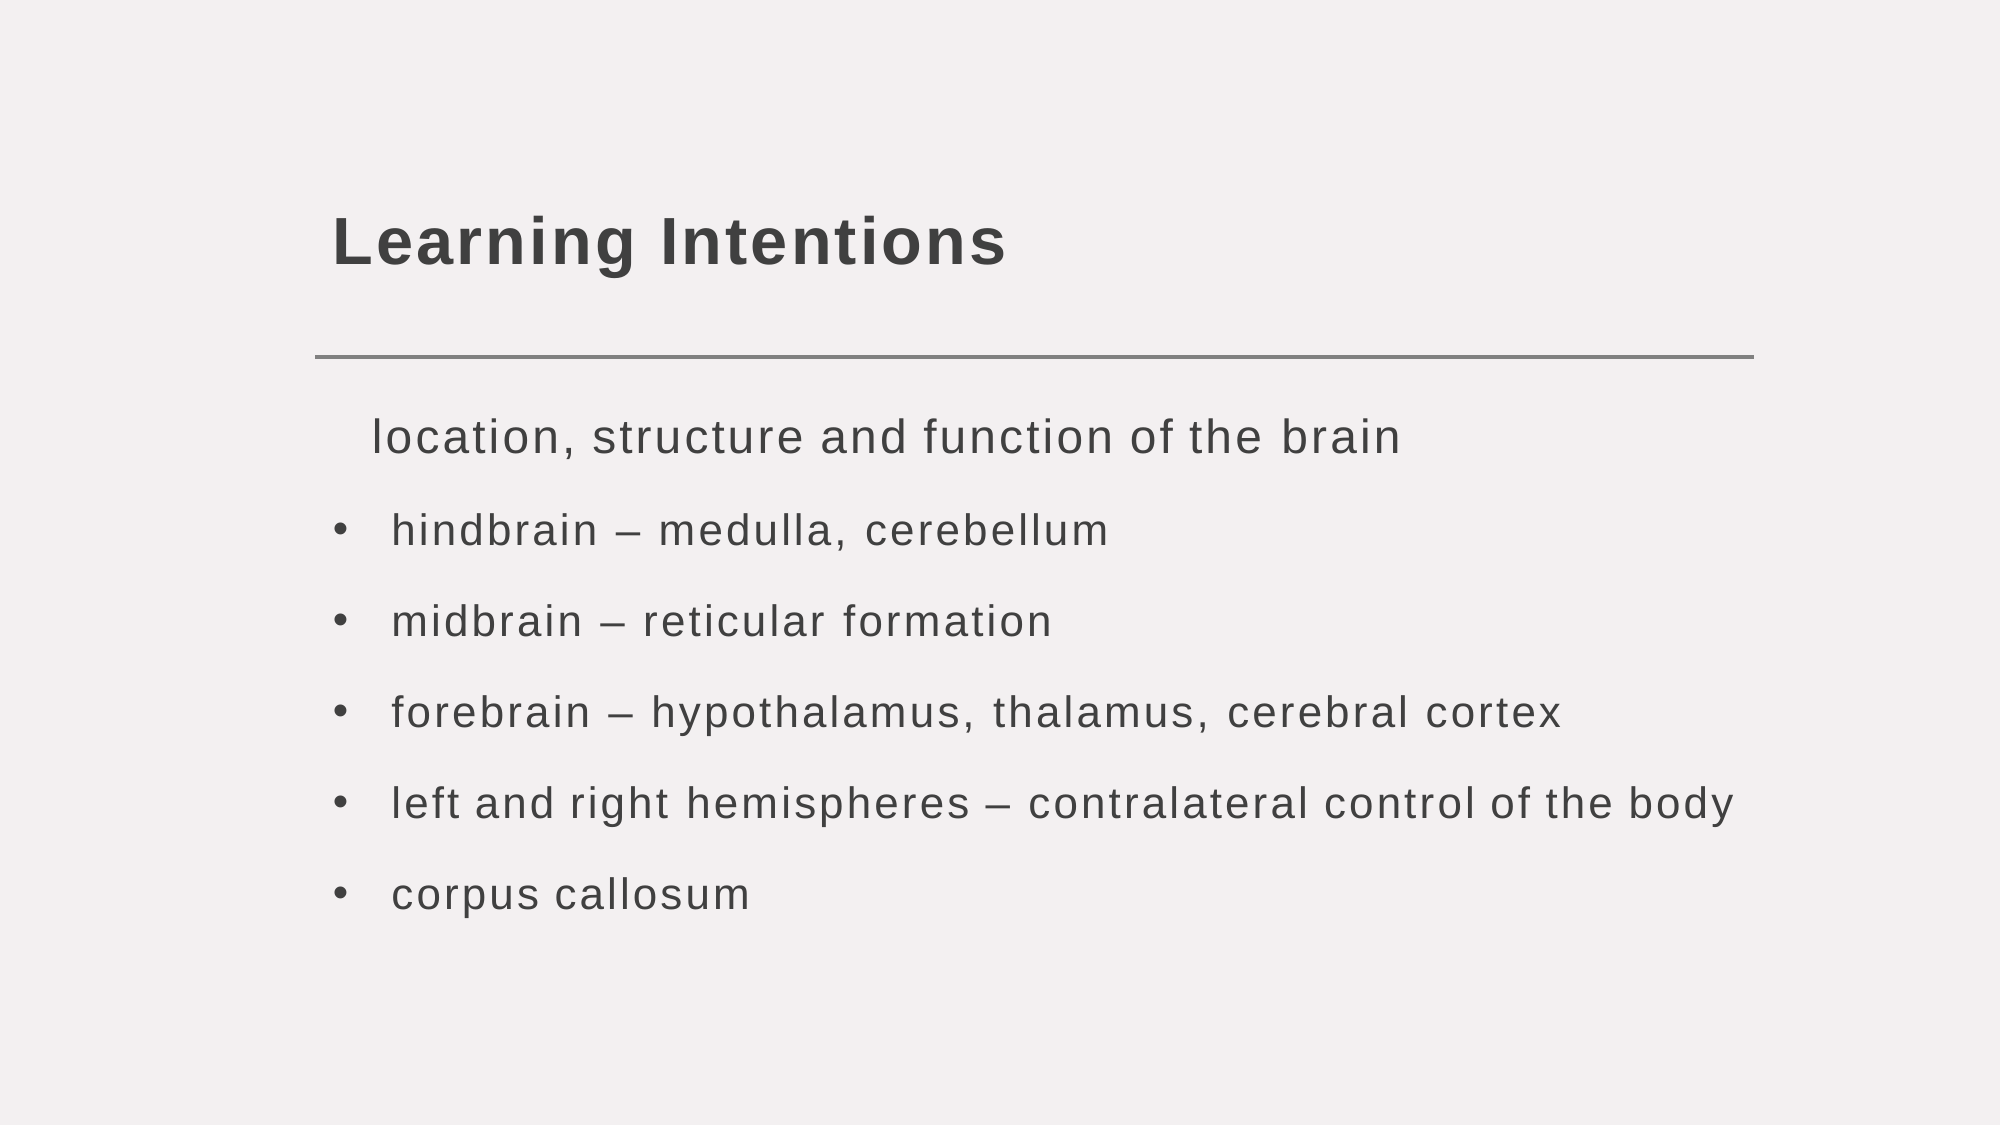

# Learning Intentions
location, structure and function of the brain
hindbrain – medulla, cerebellum
midbrain – reticular formation
forebrain – hypothalamus, thalamus, cerebral cortex
left and right hemispheres – contralateral control of the body
corpus callosum